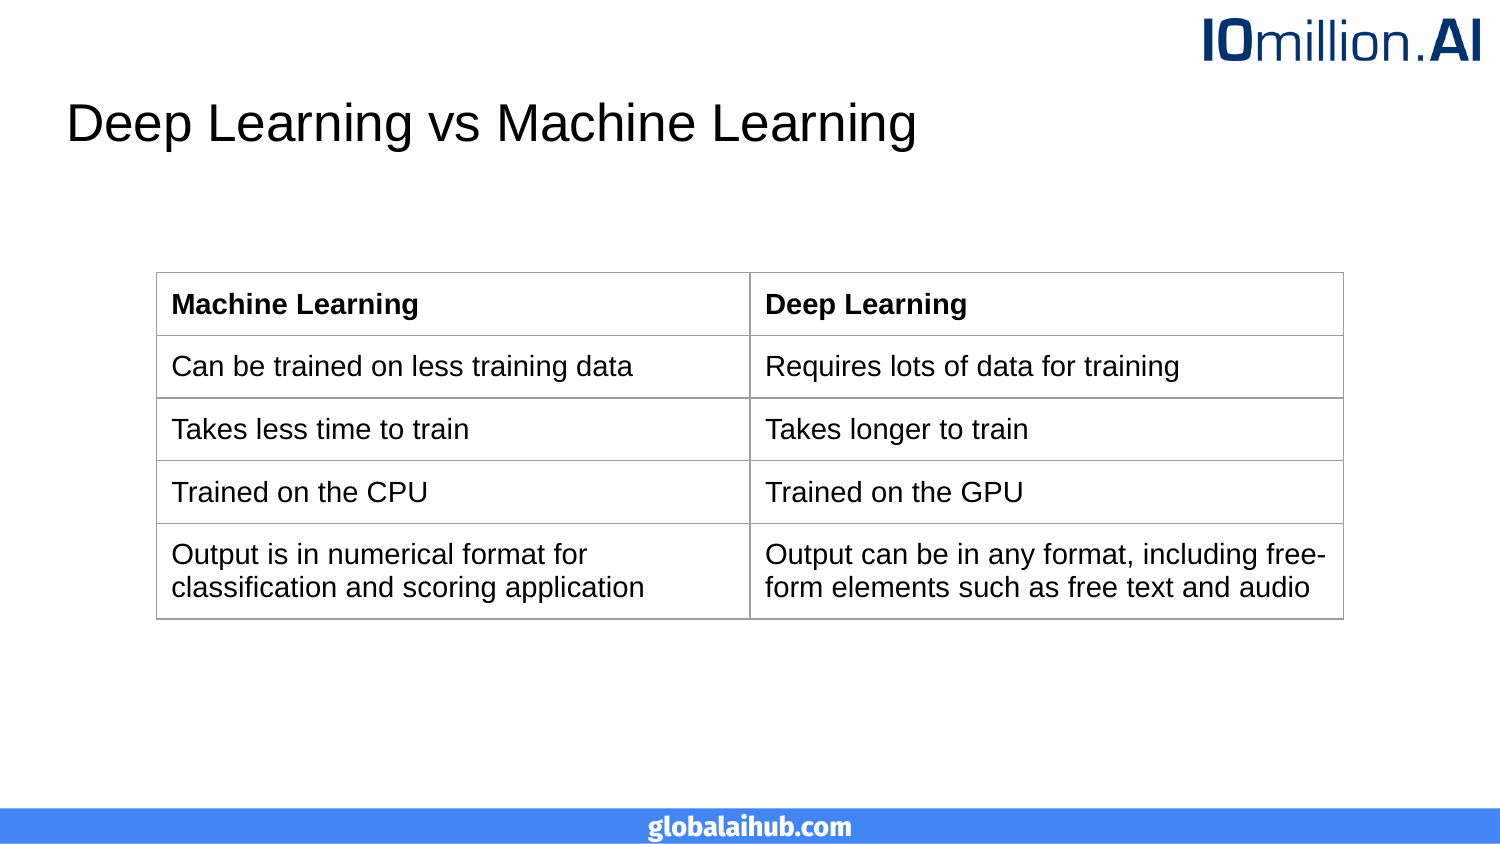

# Deep Learning vs Machine Learning
| Machine Learning | Deep Learning |
| --- | --- |
| Can be trained on less training data | Requires lots of data for training |
| Takes less time to train | Takes longer to train |
| Trained on the CPU | Trained on the GPU |
| Output is in numerical format for classification and scoring application | Output can be in any format, including free-form elements such as free text and audio |